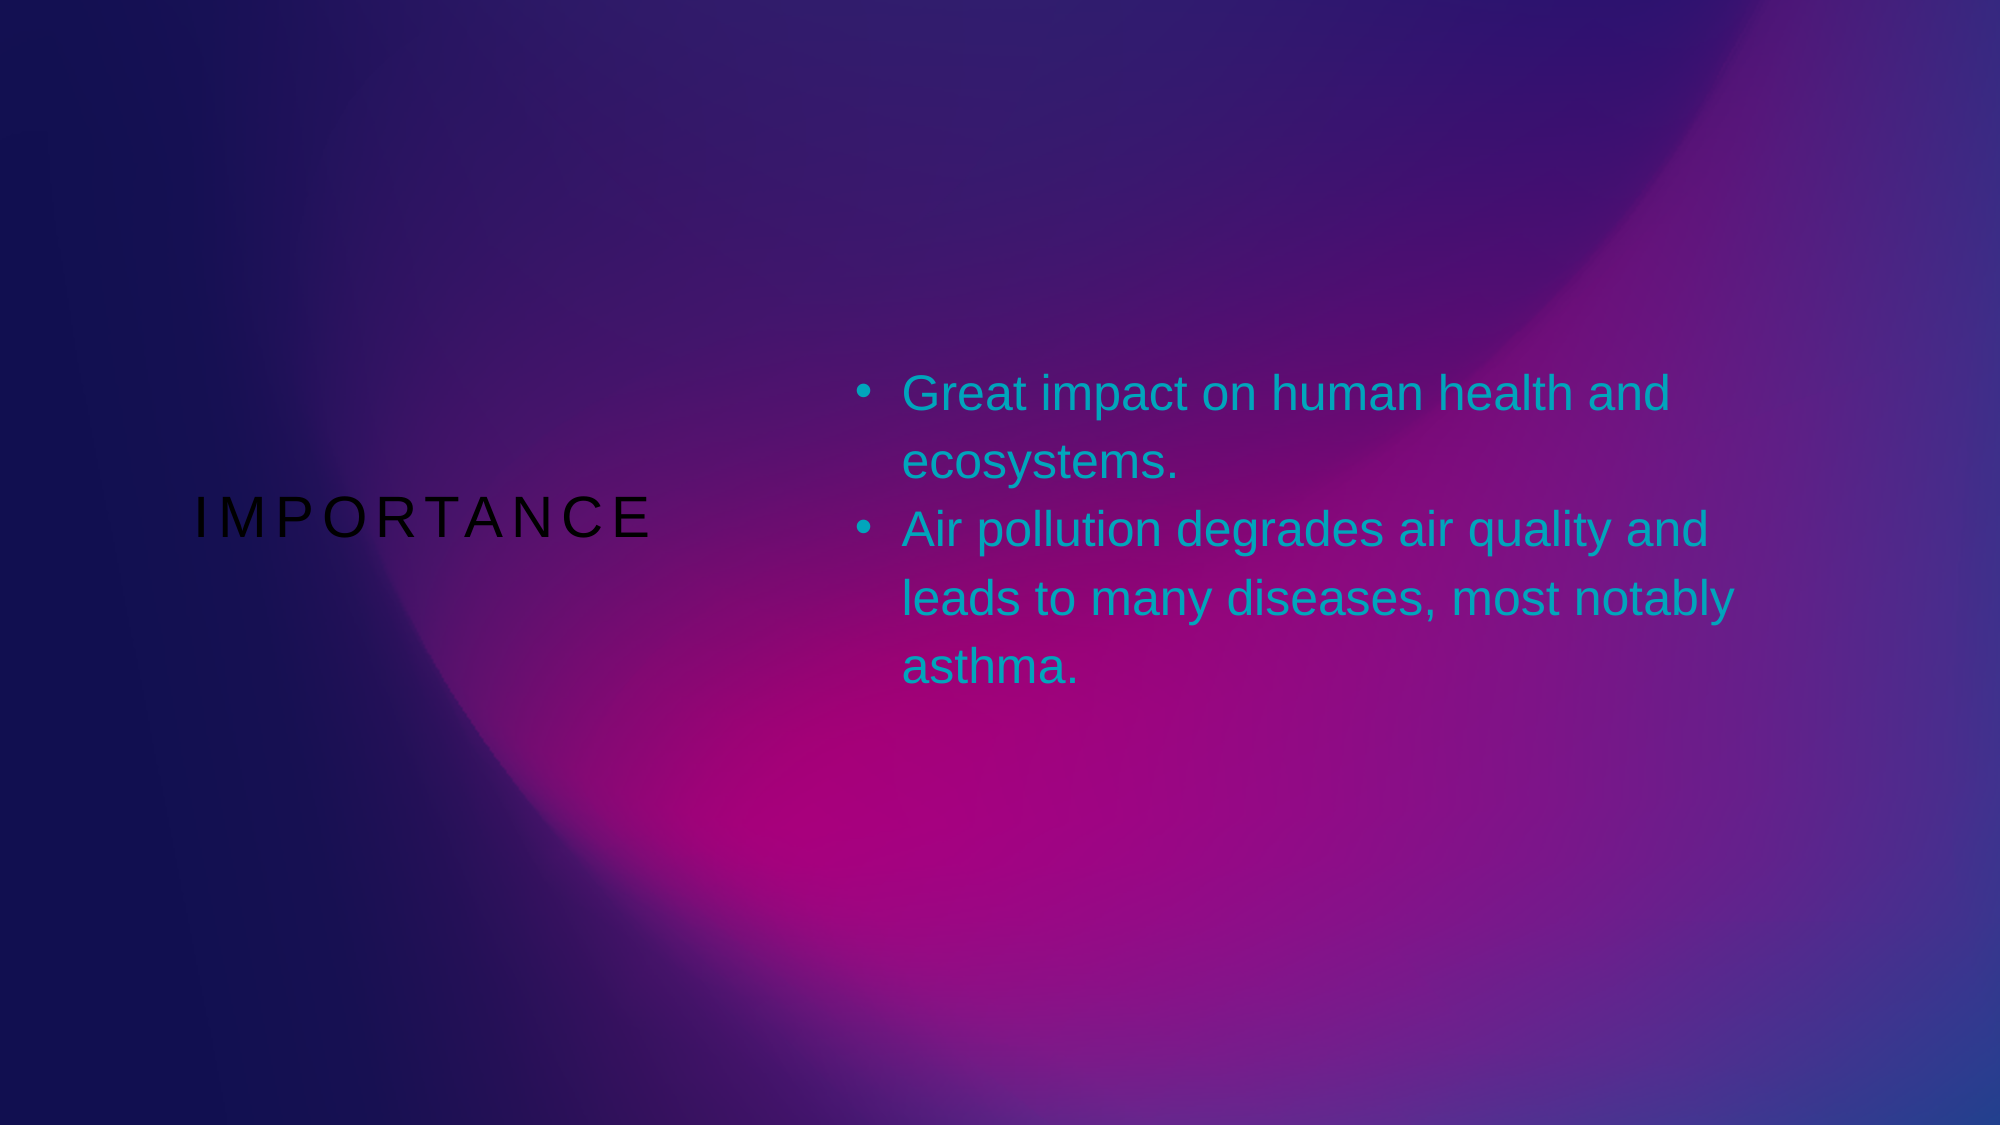

Great impact on human health and ecosystems.
Air pollution degrades air quality and leads to many diseases, most notably asthma.

# importance